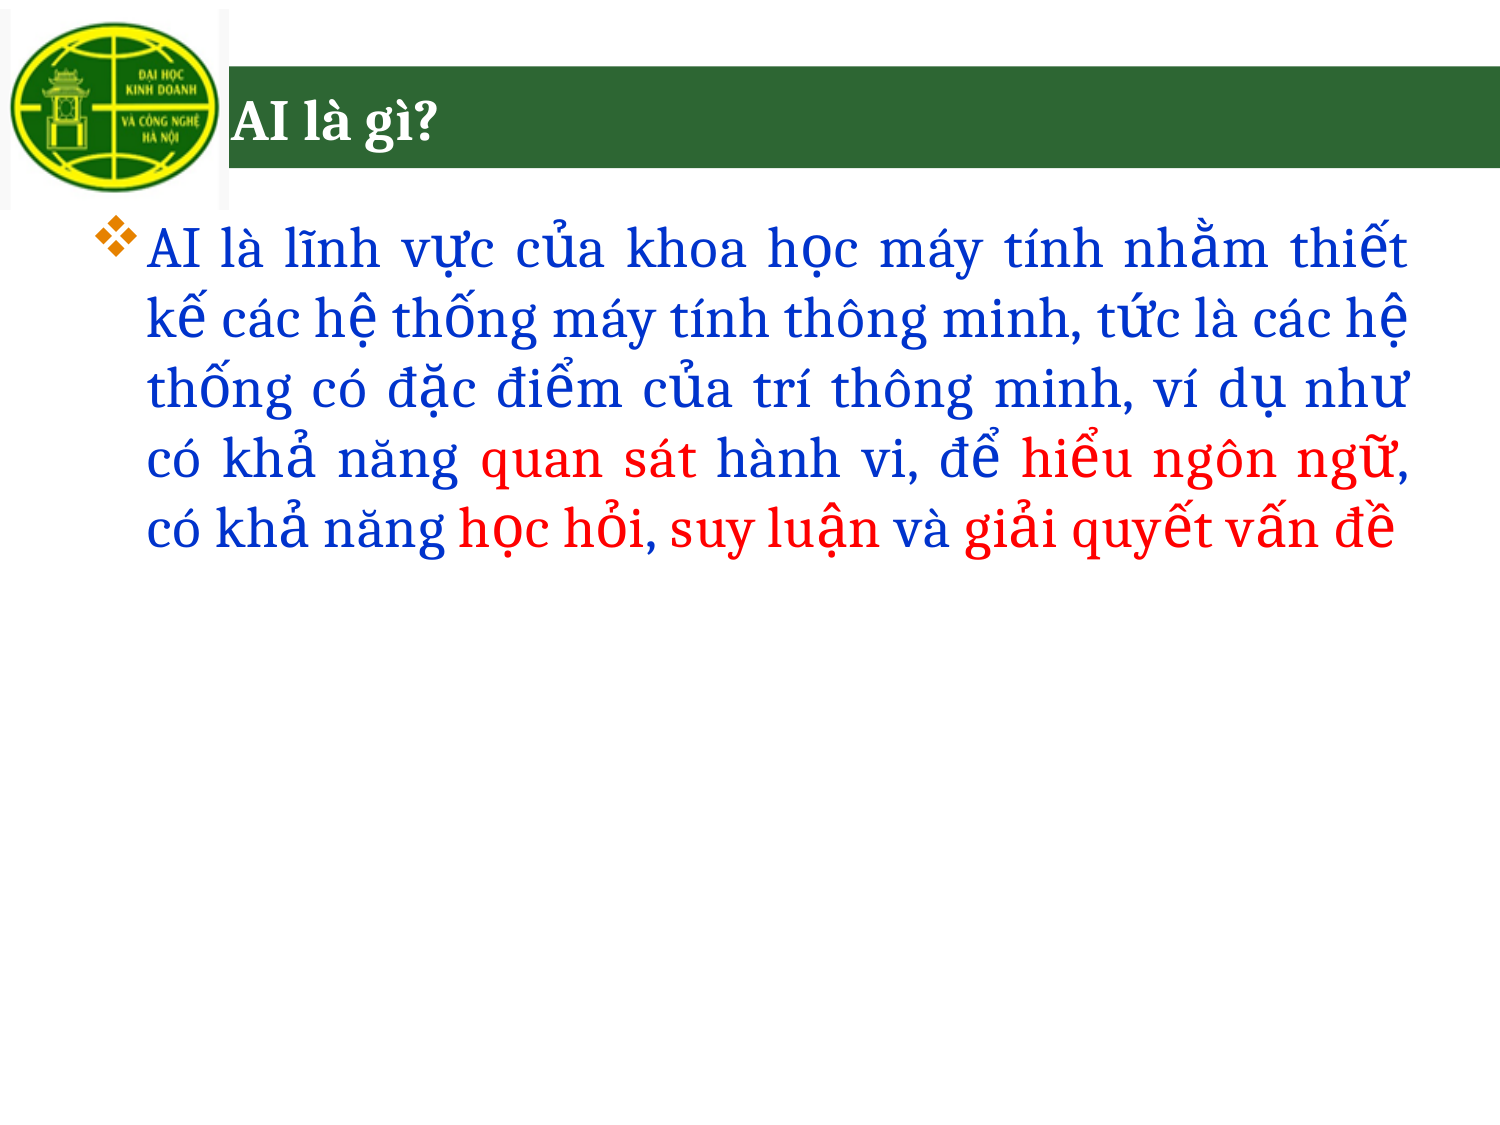

# AI là gì?
AI là lĩnh vực của khoa học máy tính nhằm thiết kế các hệ thống máy tính thông minh, tức là các hệ thống có đặc điểm của trí thông minh, ví dụ như có khả năng quan sát hành vi, để hiểu ngôn ngữ, có khả năng học hỏi, suy luận và giải quyết vấn đề